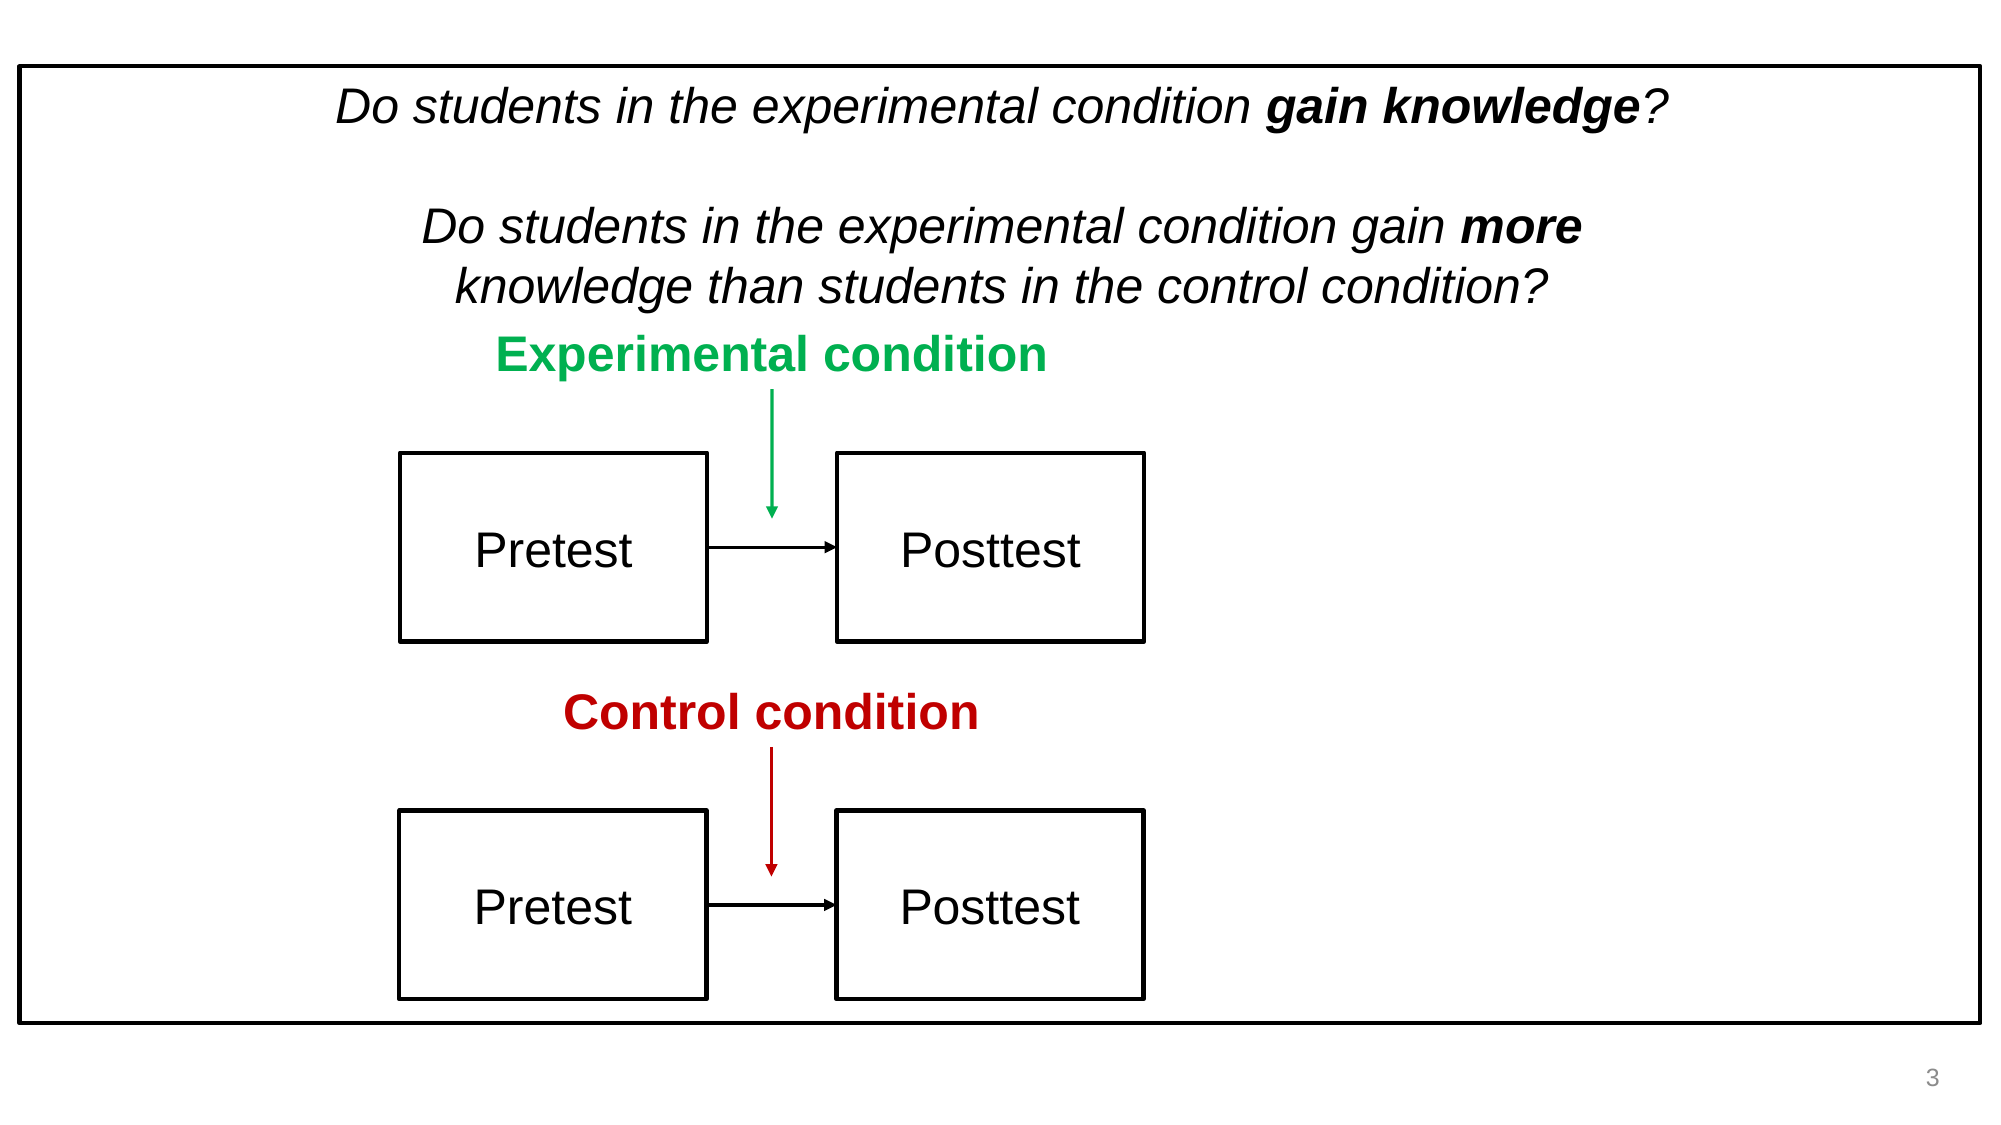

Do students in the experimental condition gain knowledge?

Do students in the experimental condition gain more knowledge than students in the control condition?

Experimental condition
Pretest
Posttest
Control condition
Pretest
Posttest
3